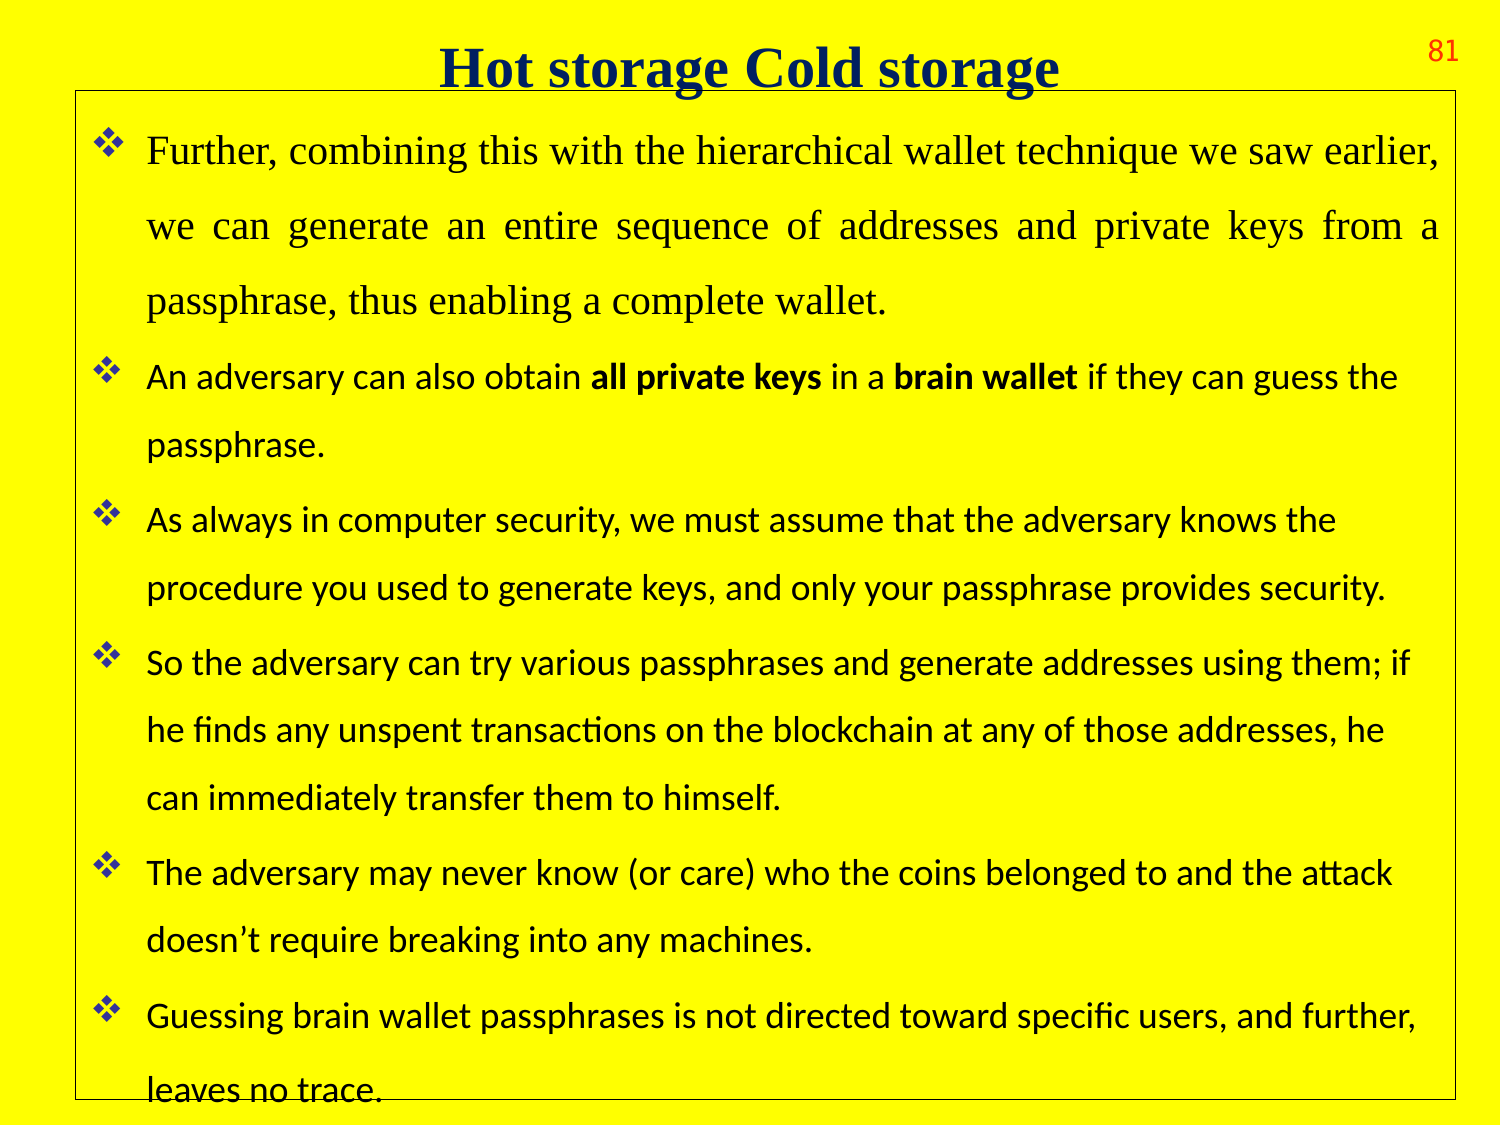

# Hot storage Cold storage
81
Further, combining this with the hierarchical wallet technique we saw earlier, we can generate an entire sequence of addresses and private keys from a passphrase, thus enabling a complete wallet.
An adversary can also obtain all private keys in a brain wallet if they can guess the passphrase.
As always in computer security, we must assume that the adversary knows the procedure you used to generate keys, and only your passphrase provides security.
So the adversary can try various passphrases and generate addresses using them; if he finds any unspent transactions on the blockchain at any of those addresses, he can immediately transfer them to himself.
The adversary may never know (or care) who the coins belonged to and the attack doesn’t require breaking into any machines.
Guessing brain wallet passphrases is not directed toward specific users, and further, leaves no trace.